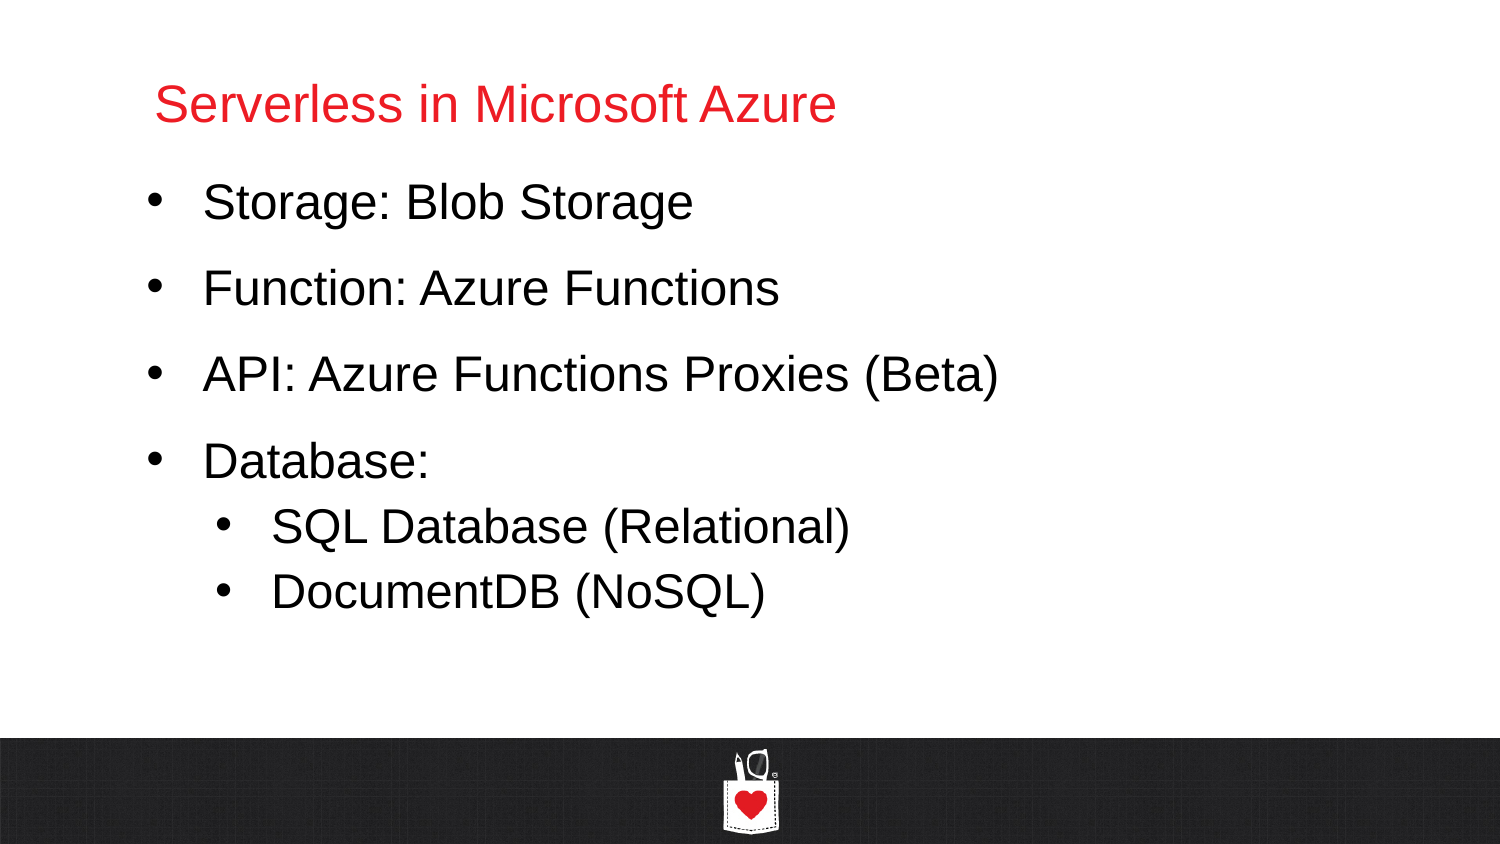

# Serverless in Microsoft Azure
Storage: Blob Storage
Function: Azure Functions
API: Azure Functions Proxies (Beta)
Database:
SQL Database (Relational)
DocumentDB (NoSQL)